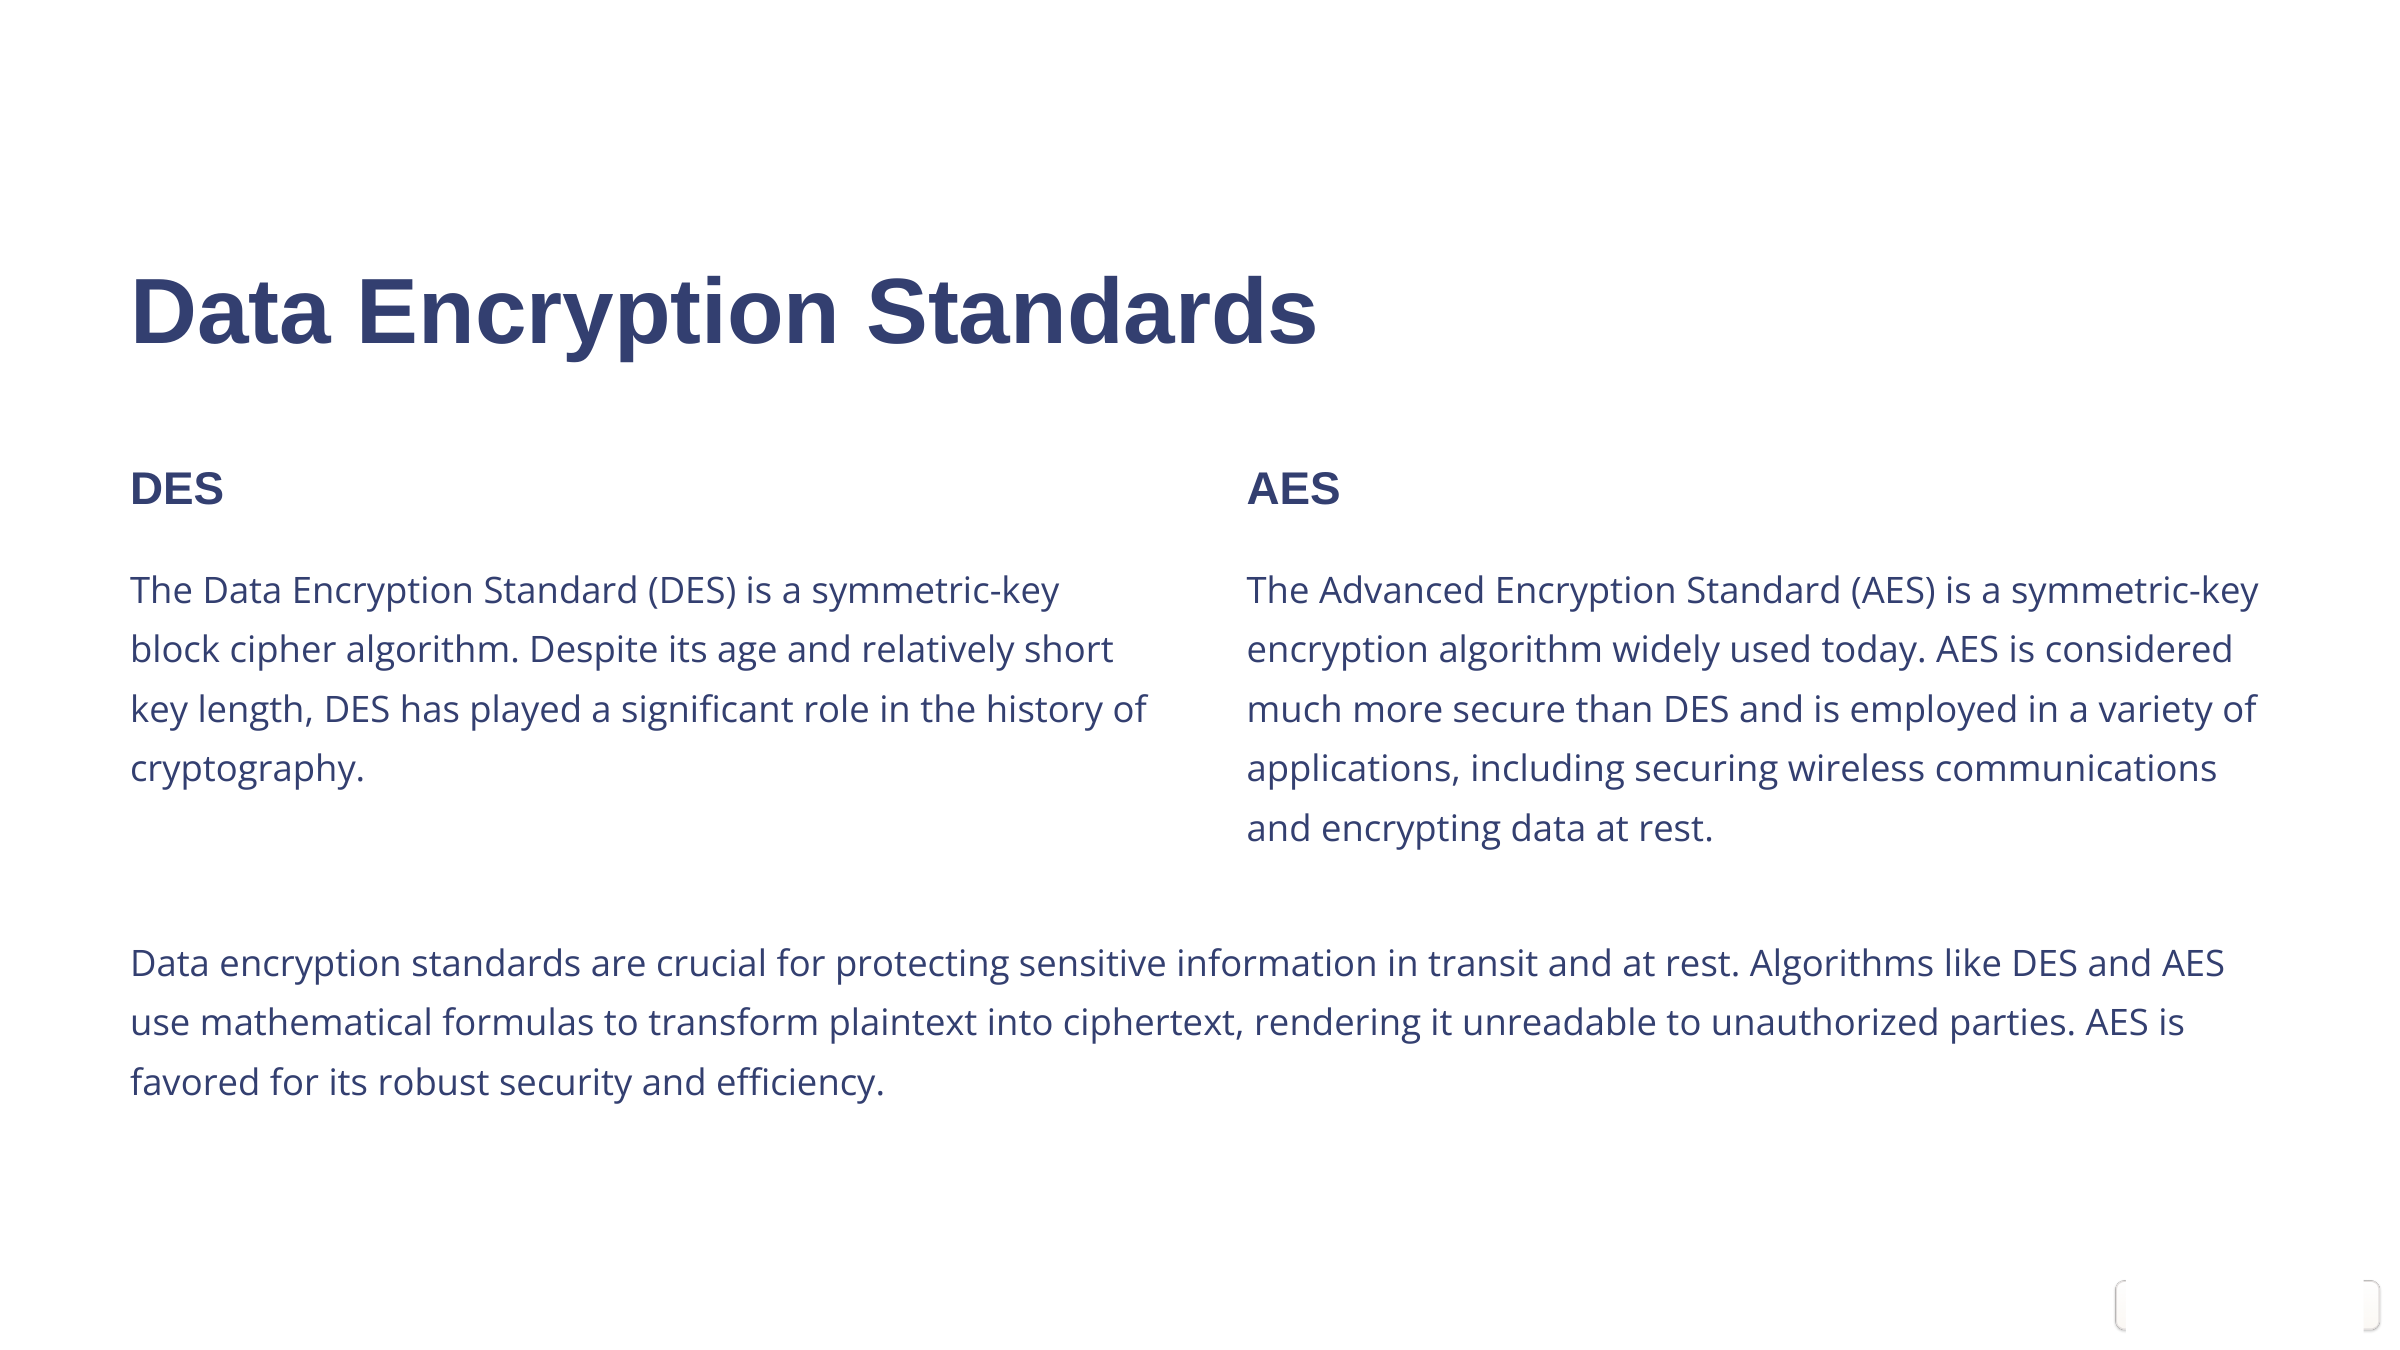

Data Encryption Standards
DES
AES
The Data Encryption Standard (DES) is a symmetric-key block cipher algorithm. Despite its age and relatively short key length, DES has played a significant role in the history of cryptography.
The Advanced Encryption Standard (AES) is a symmetric-key encryption algorithm widely used today. AES is considered much more secure than DES and is employed in a variety of applications, including securing wireless communications and encrypting data at rest.
Data encryption standards are crucial for protecting sensitive information in transit and at rest. Algorithms like DES and AES use mathematical formulas to transform plaintext into ciphertext, rendering it unreadable to unauthorized parties. AES is favored for its robust security and efficiency.